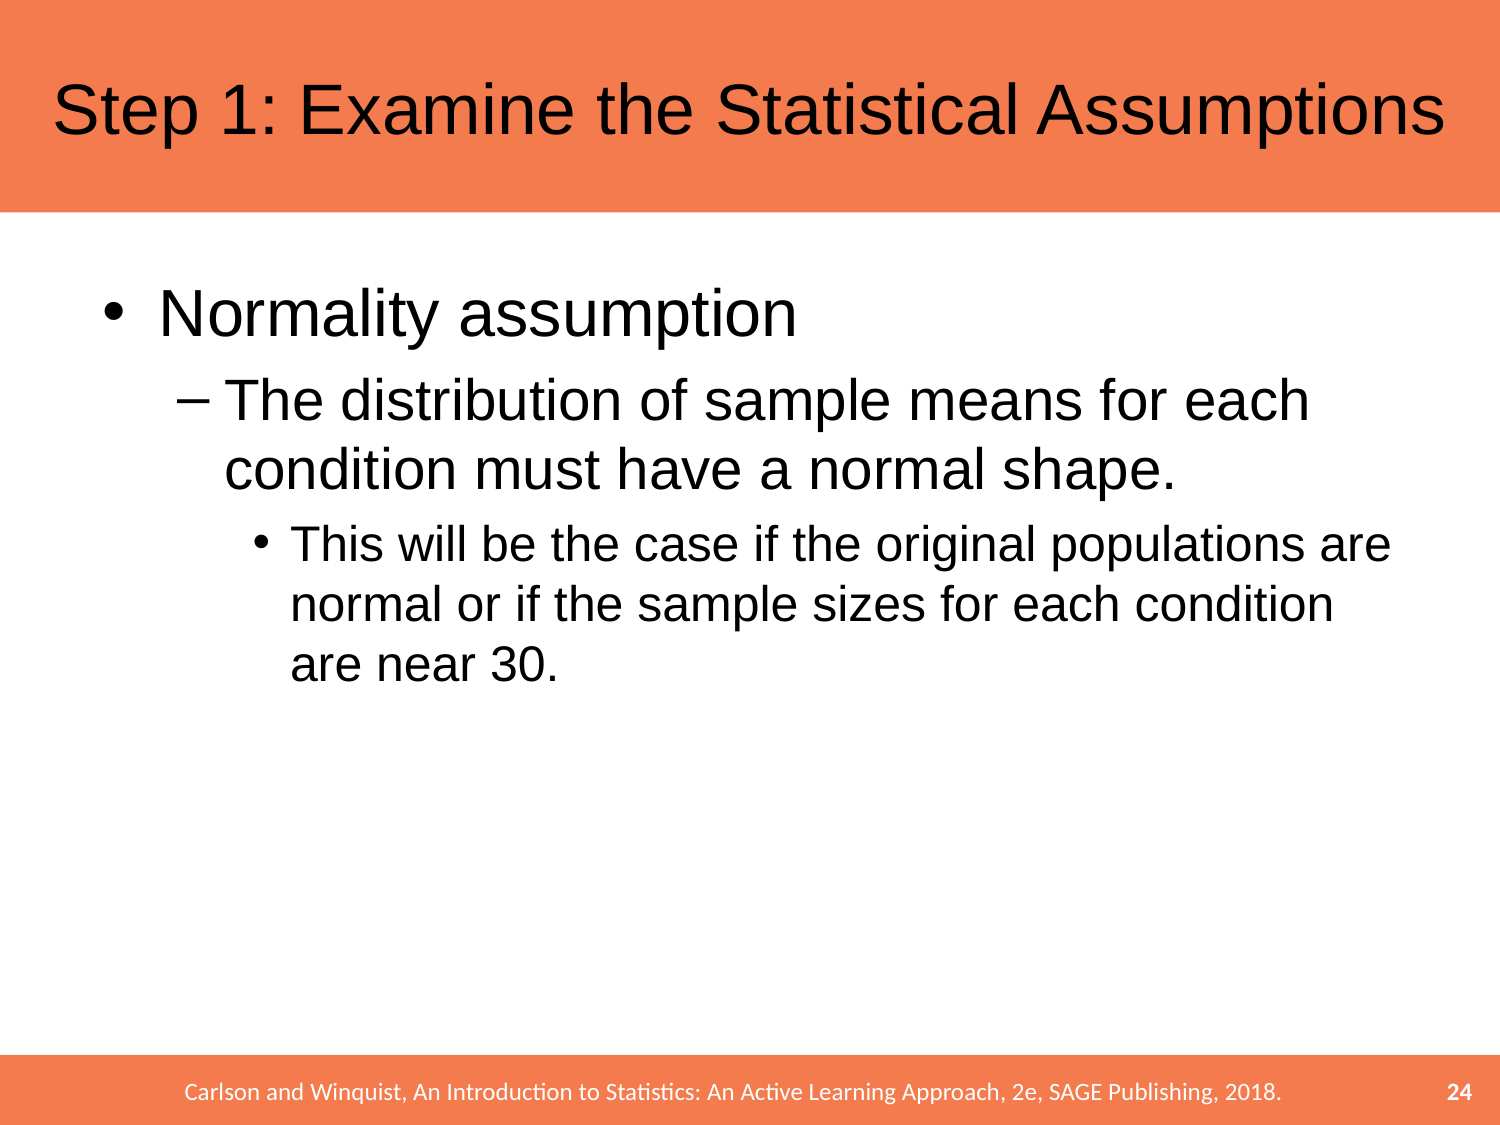

# Step 1: Examine the Statistical Assumptions
Normality assumption
The distribution of sample means for each condition must have a normal shape.
This will be the case if the original populations are normal or if the sample sizes for each condition are near 30.
24
Carlson and Winquist, An Introduction to Statistics: An Active Learning Approach, 2e, SAGE Publishing, 2018.